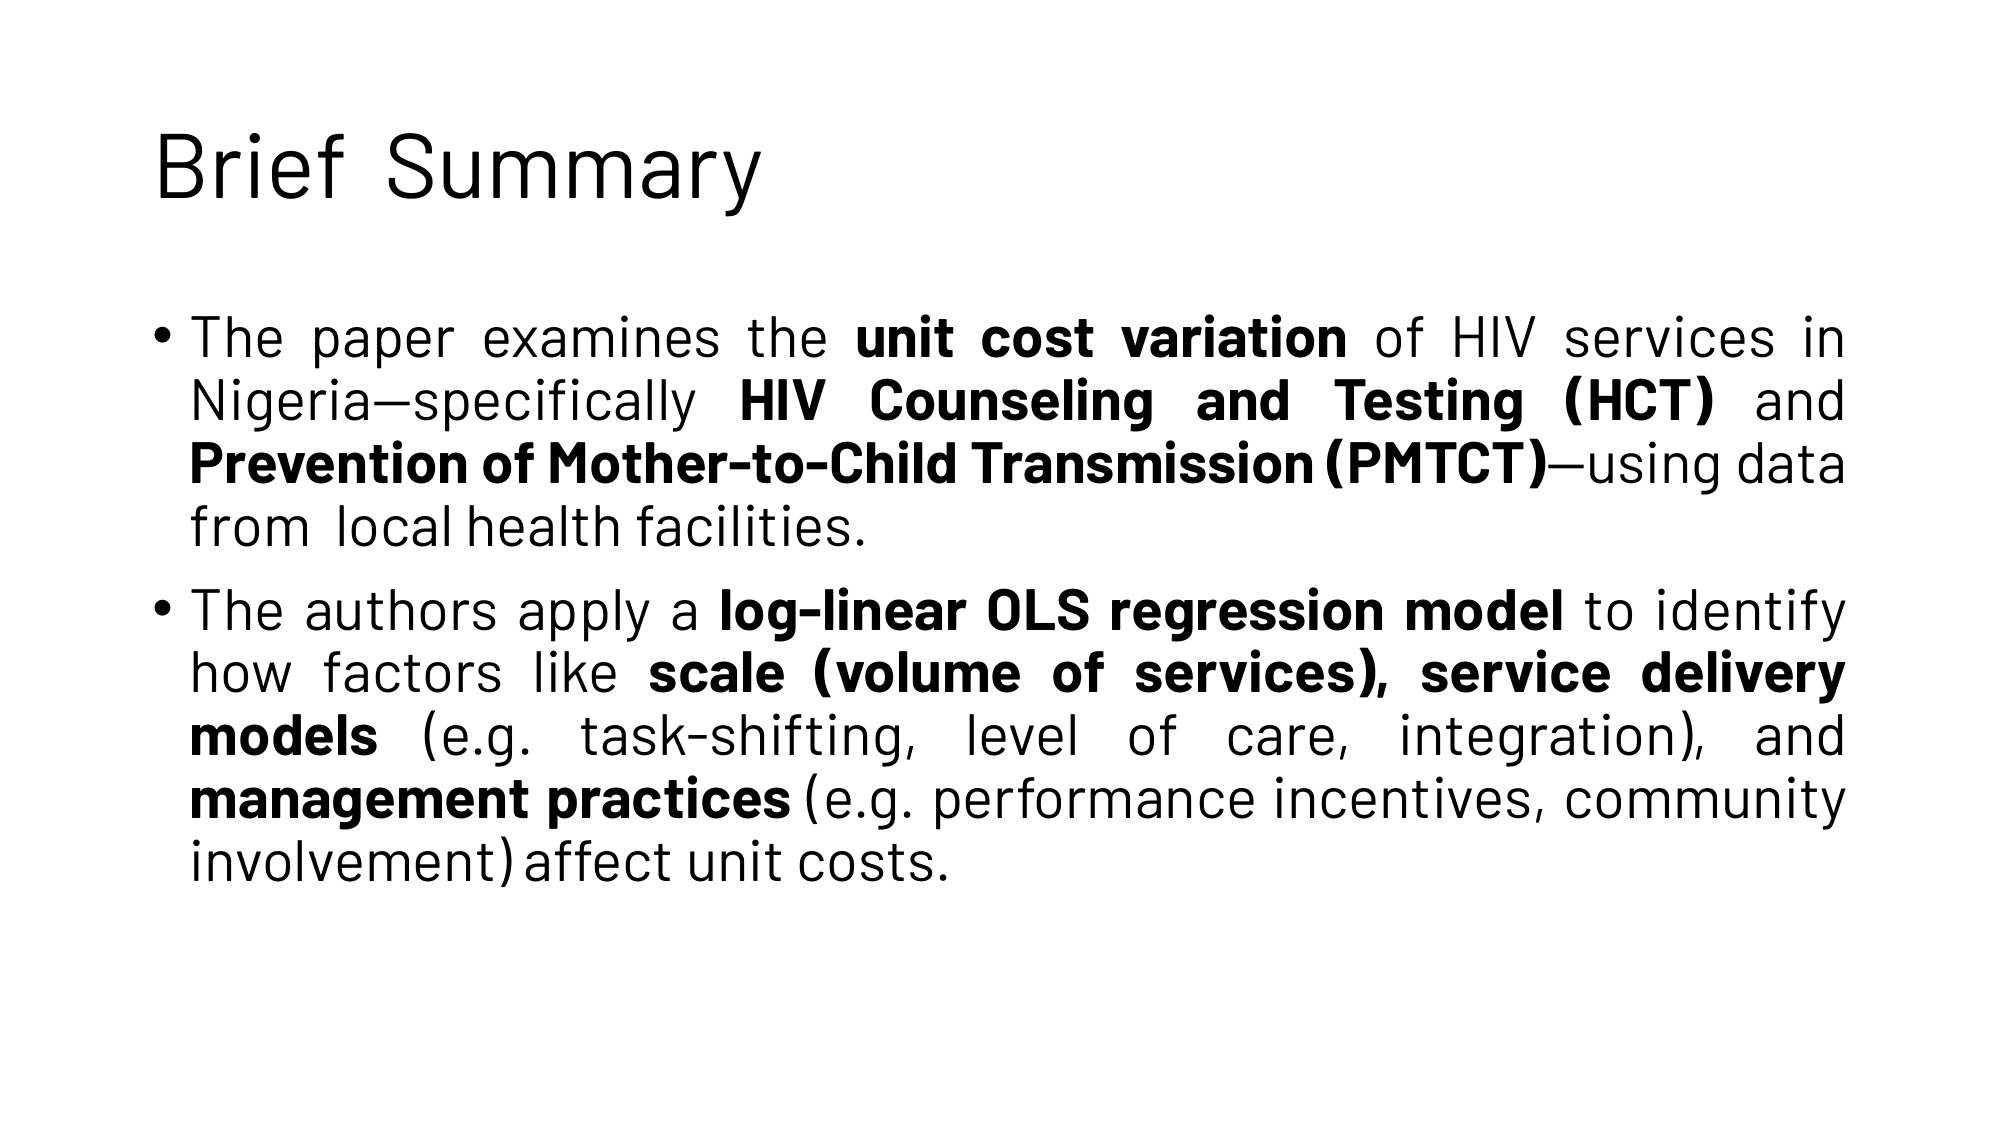

# Brief  Summary
The paper examines the unit cost variation of HIV services in Nigeria—specifically HIV Counseling and Testing (HCT) and Prevention of Mother-to-Child Transmission (PMTCT)—using data from  local health facilities.
The authors apply a log-linear OLS regression model to identify how factors like scale (volume of services), service delivery models (e.g. task-shifting, level of care, integration), and management practices (e.g. performance incentives, community involvement) affect unit costs.